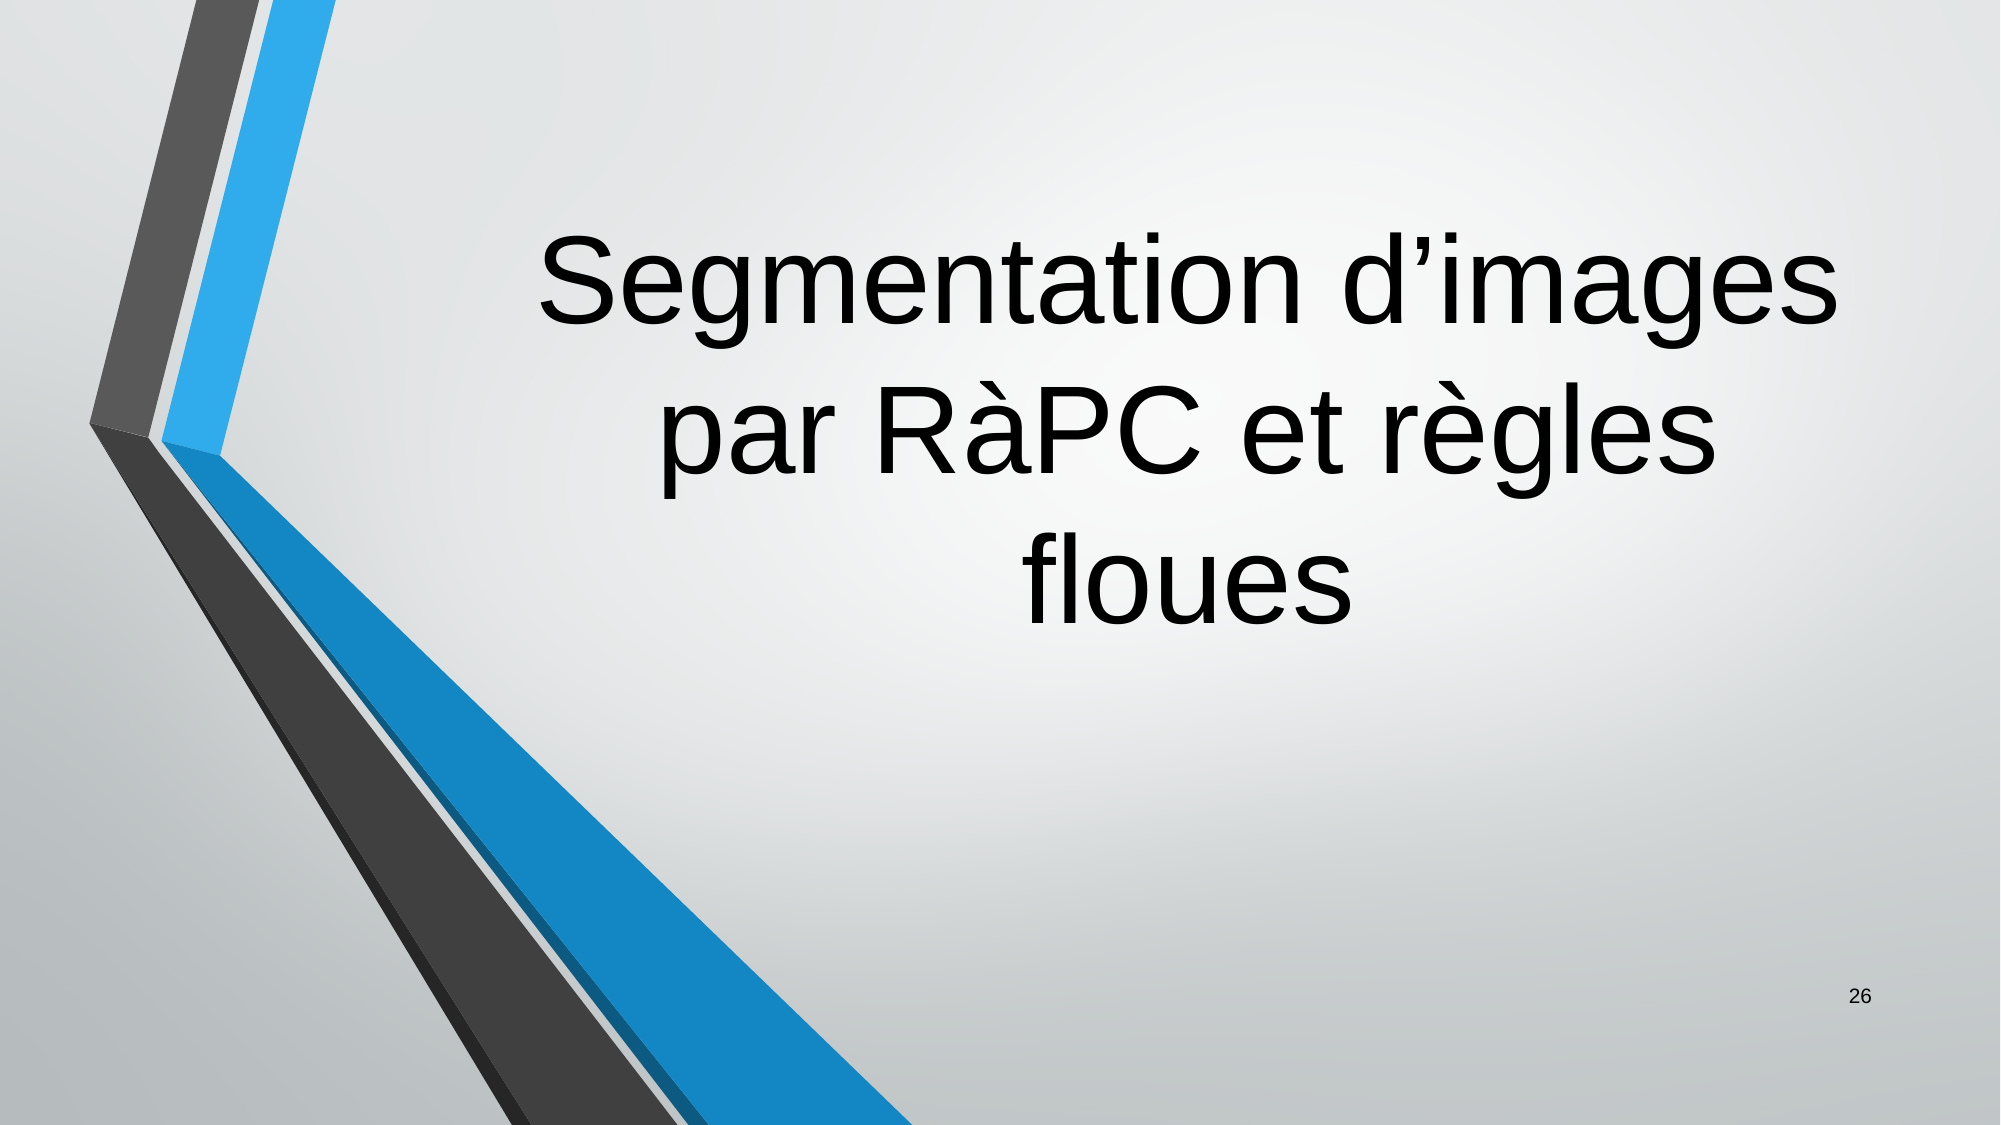

# Segmentation d’images par RàPC et règles floues
26